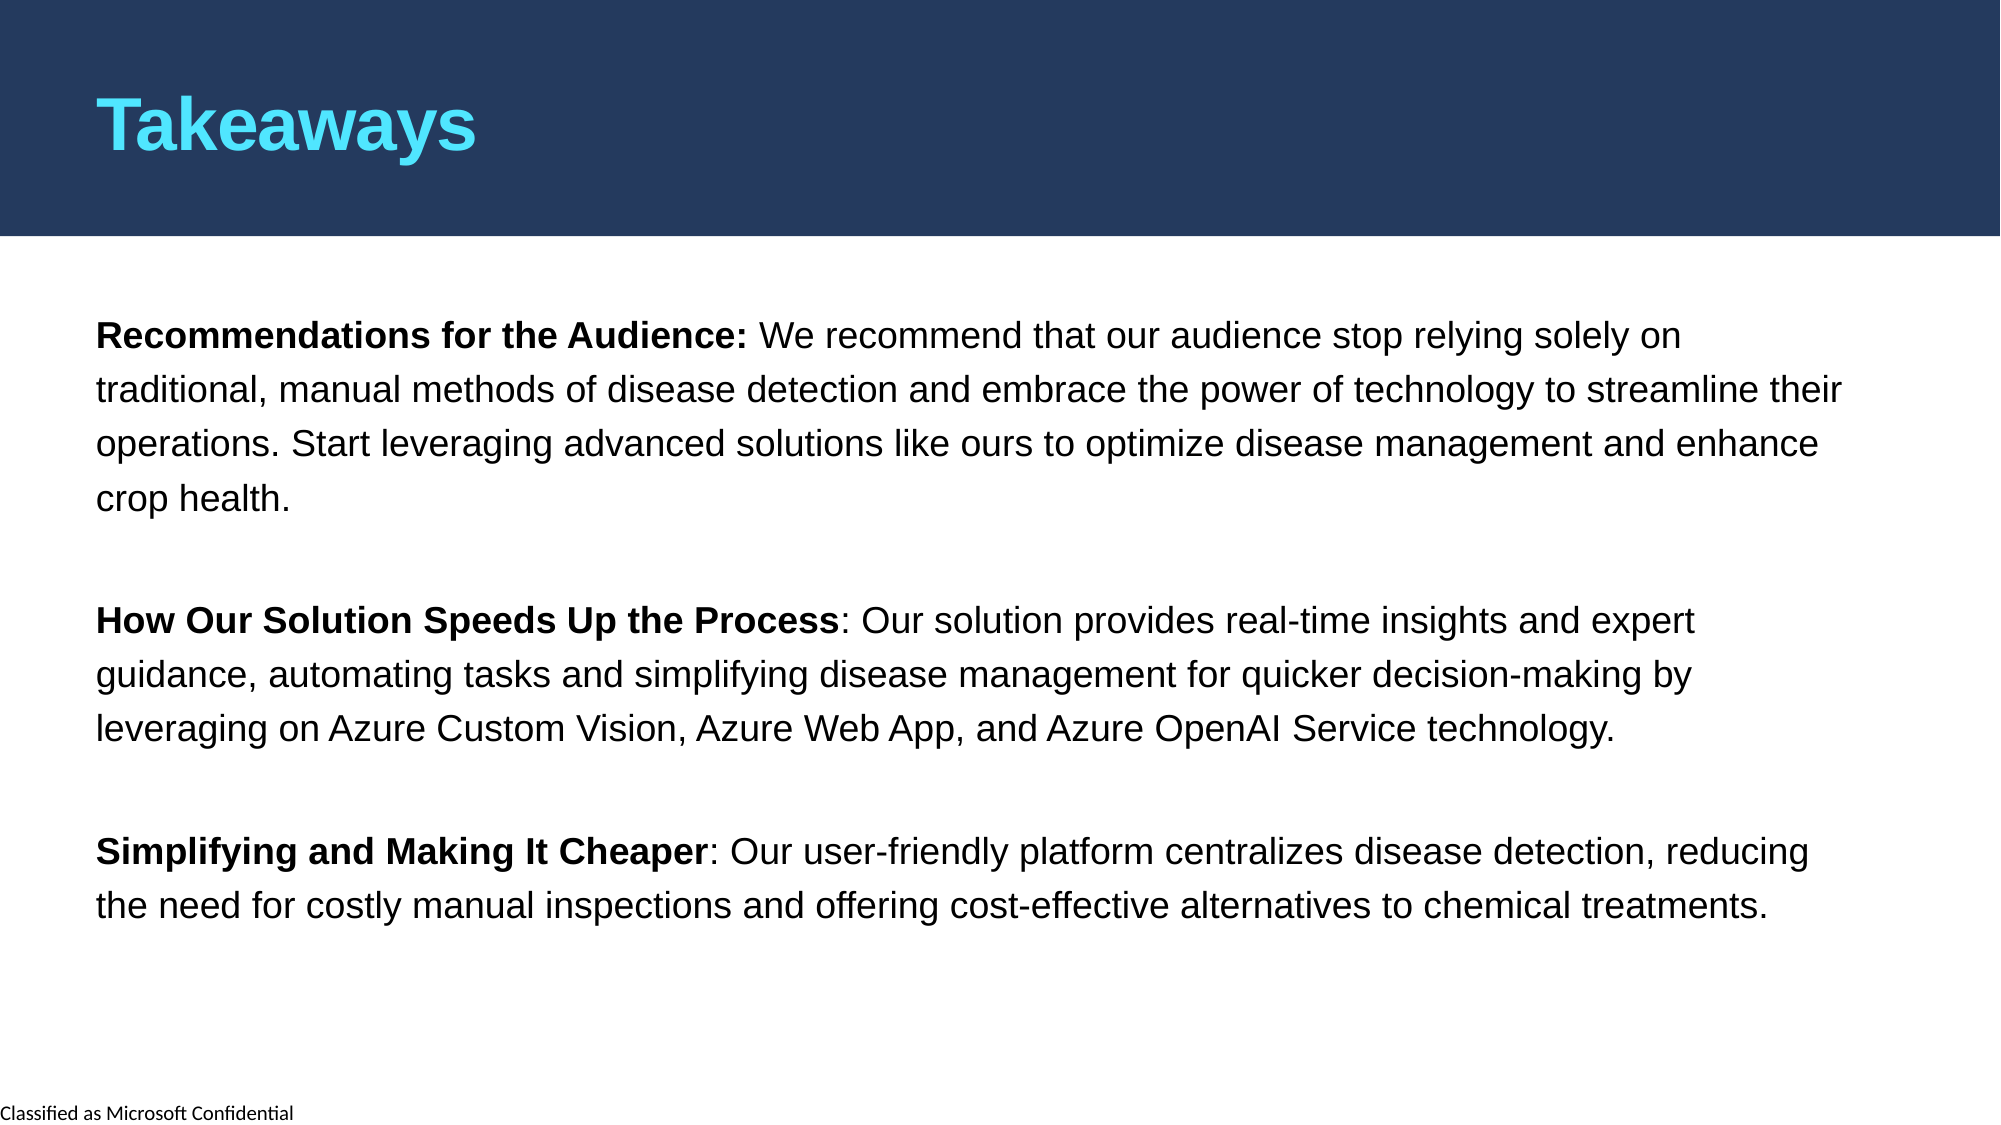

Takeaways

Recommendations for the Audience: We recommend that our audience stop relying solely on traditional, manual methods of disease detection and embrace the power of technology to streamline their operations. Start leveraging advanced solutions like ours to optimize disease management and enhance crop health.

How Our Solution Speeds Up the Process: Our solution provides real-time insights and expert guidance, automating tasks and simplifying disease management for quicker decision-making by leveraging on Azure Custom Vision, Azure Web App, and Azure OpenAI Service technology.

Simplifying and Making It Cheaper: Our user-friendly platform centralizes disease detection, reducing the need for costly manual inspections and offering cost-effective alternatives to chemical treatments.